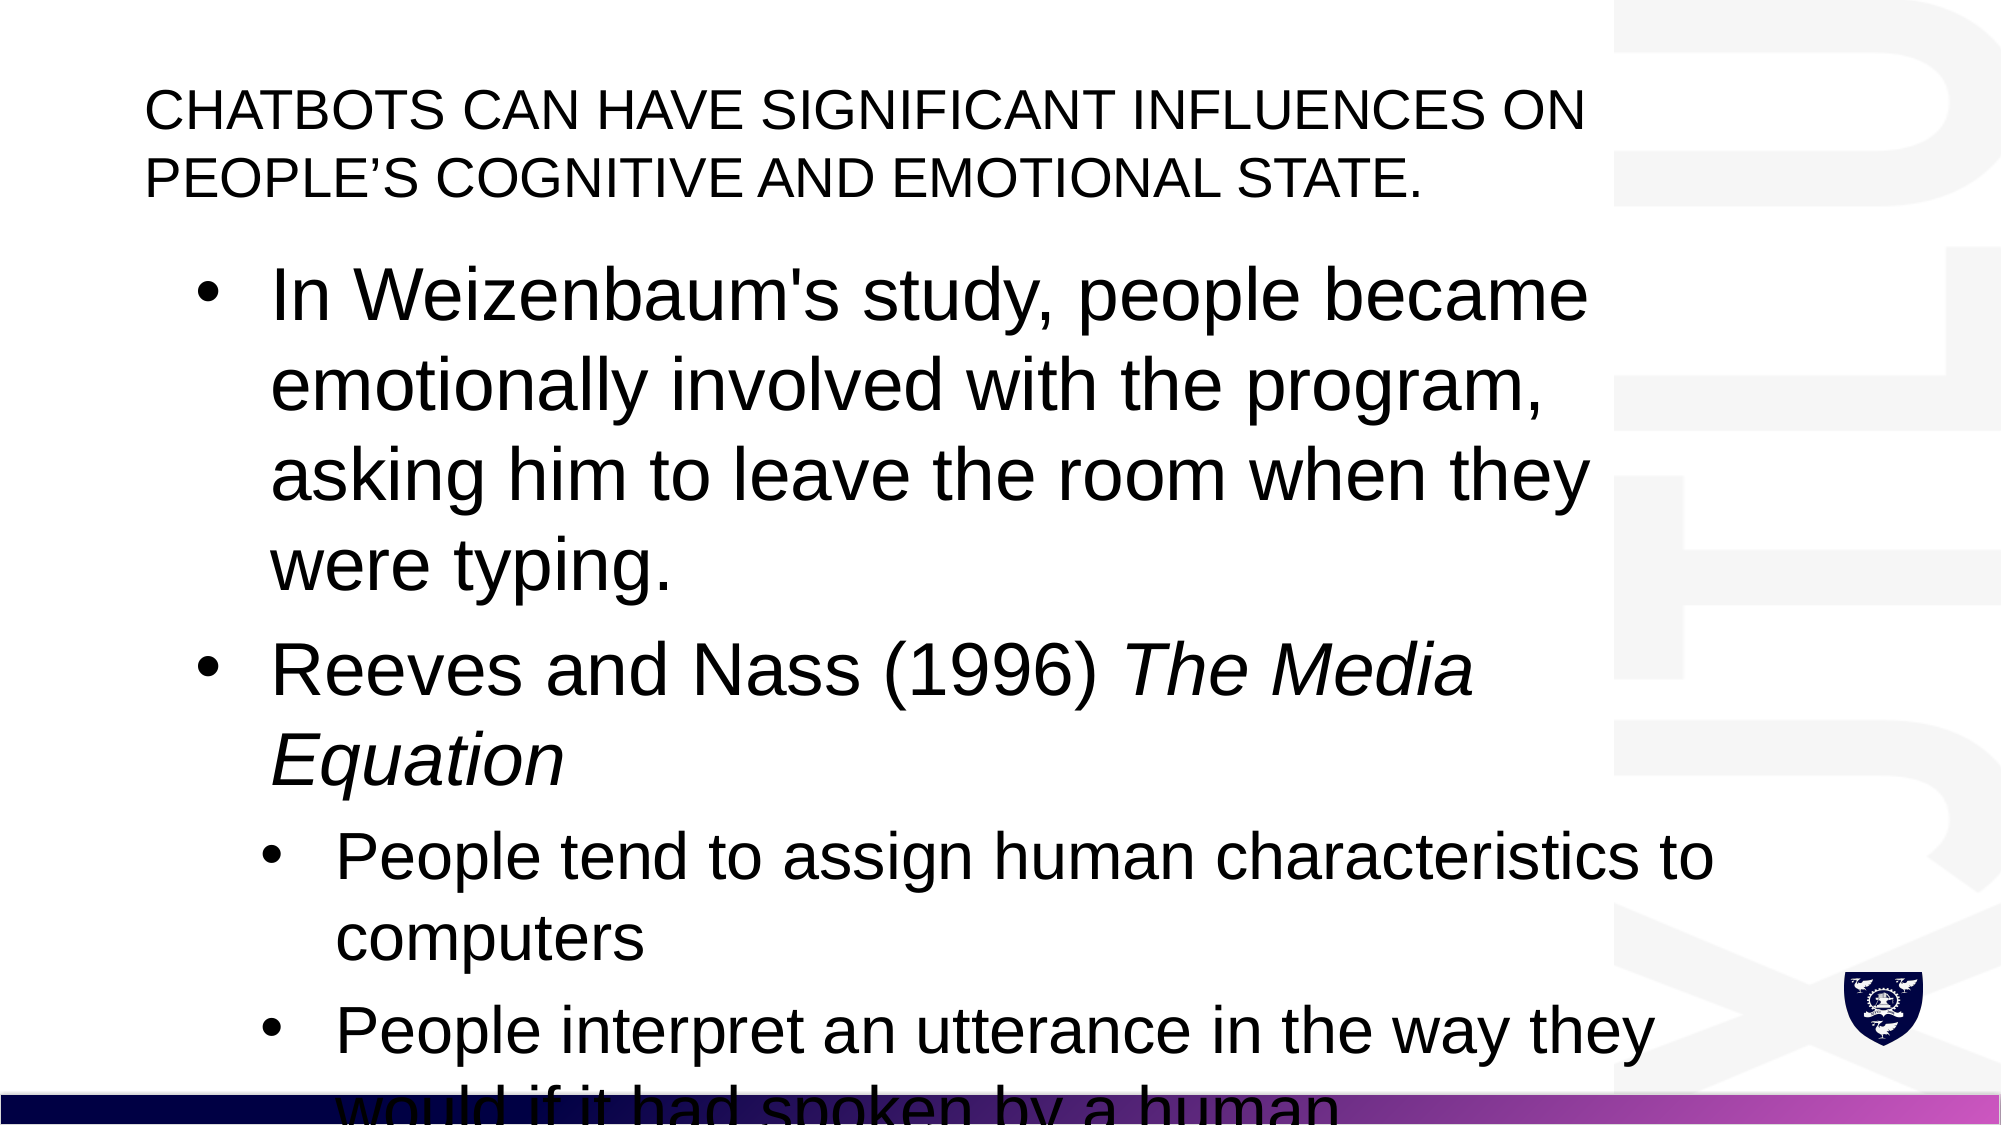

# Chatbots can have significant influences on people’s cognitive and emotional state.
In Weizenbaum's study, people became emotionally involved with the program, asking him to leave the room when they were typing.
Reeves and Nass (1996) The Media Equation
People tend to assign human characteristics to computers
People interpret an utterance in the way they would if it had spoken by a human